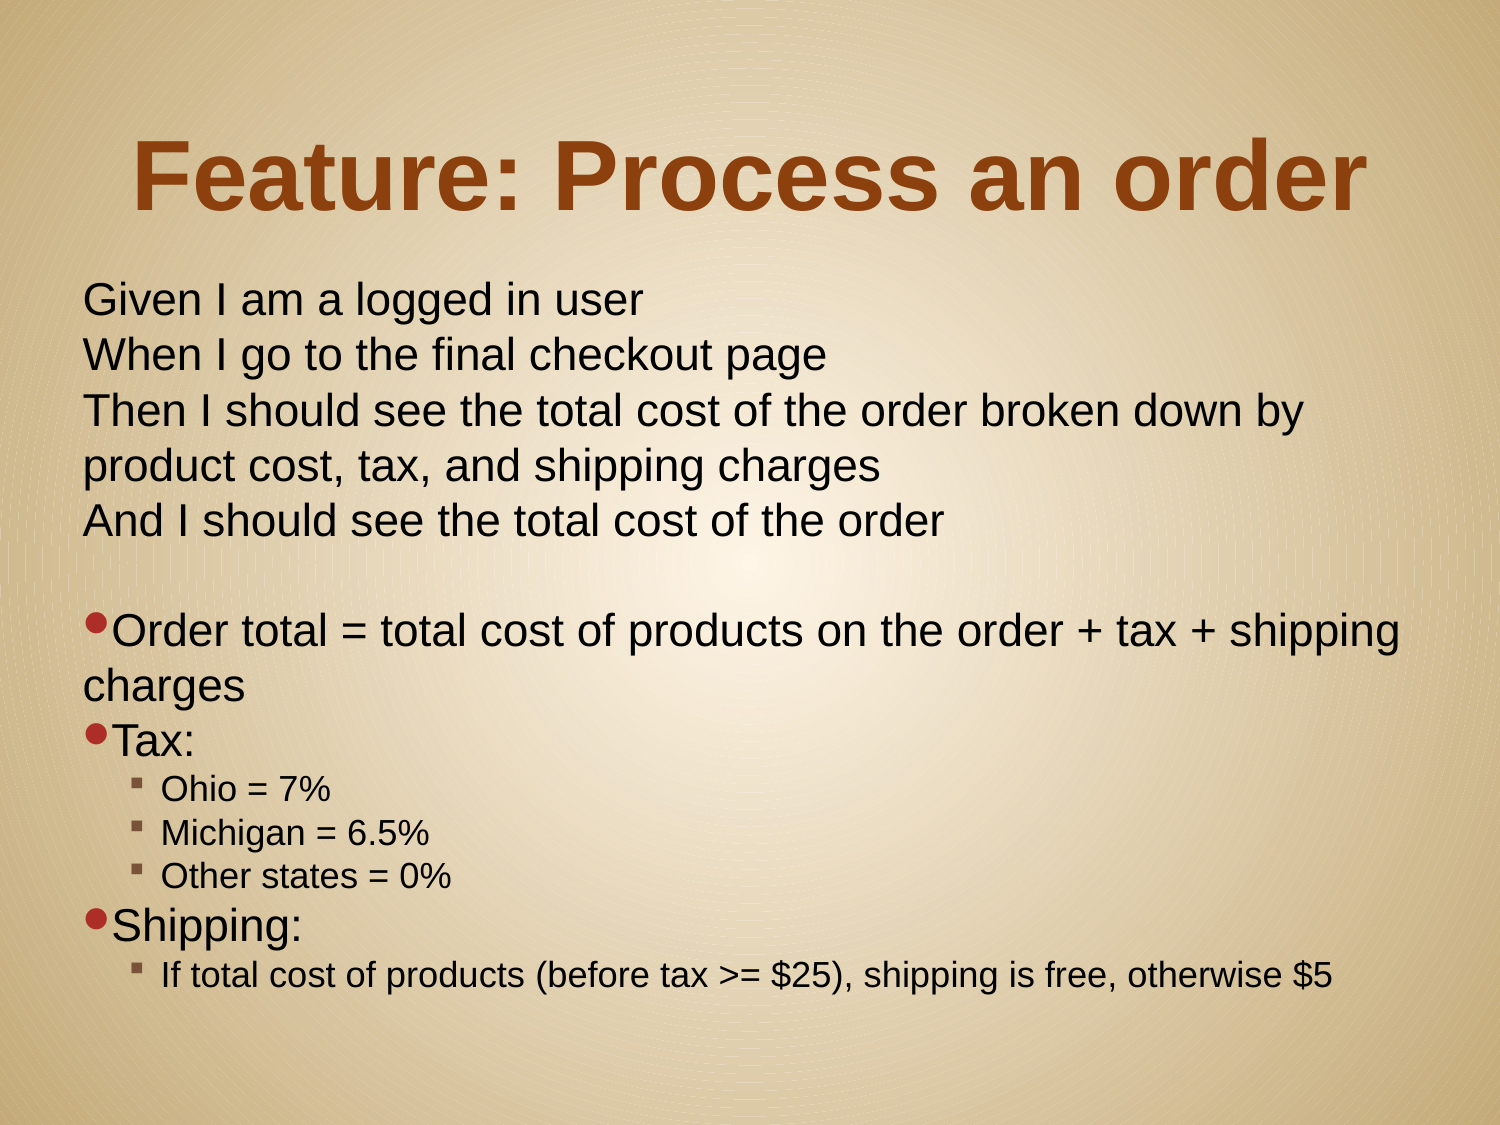

# Feature: Process an order
Given I am a logged in user
When I go to the final checkout page
Then I should see the total cost of the order broken down by product cost, tax, and shipping charges
And I should see the total cost of the order

Order total = total cost of products on the order + tax + shipping charges
Tax:
Ohio = 7%
Michigan = 6.5%
Other states = 0%
Shipping:
If total cost of products (before tax >= $25), shipping is free, otherwise $5